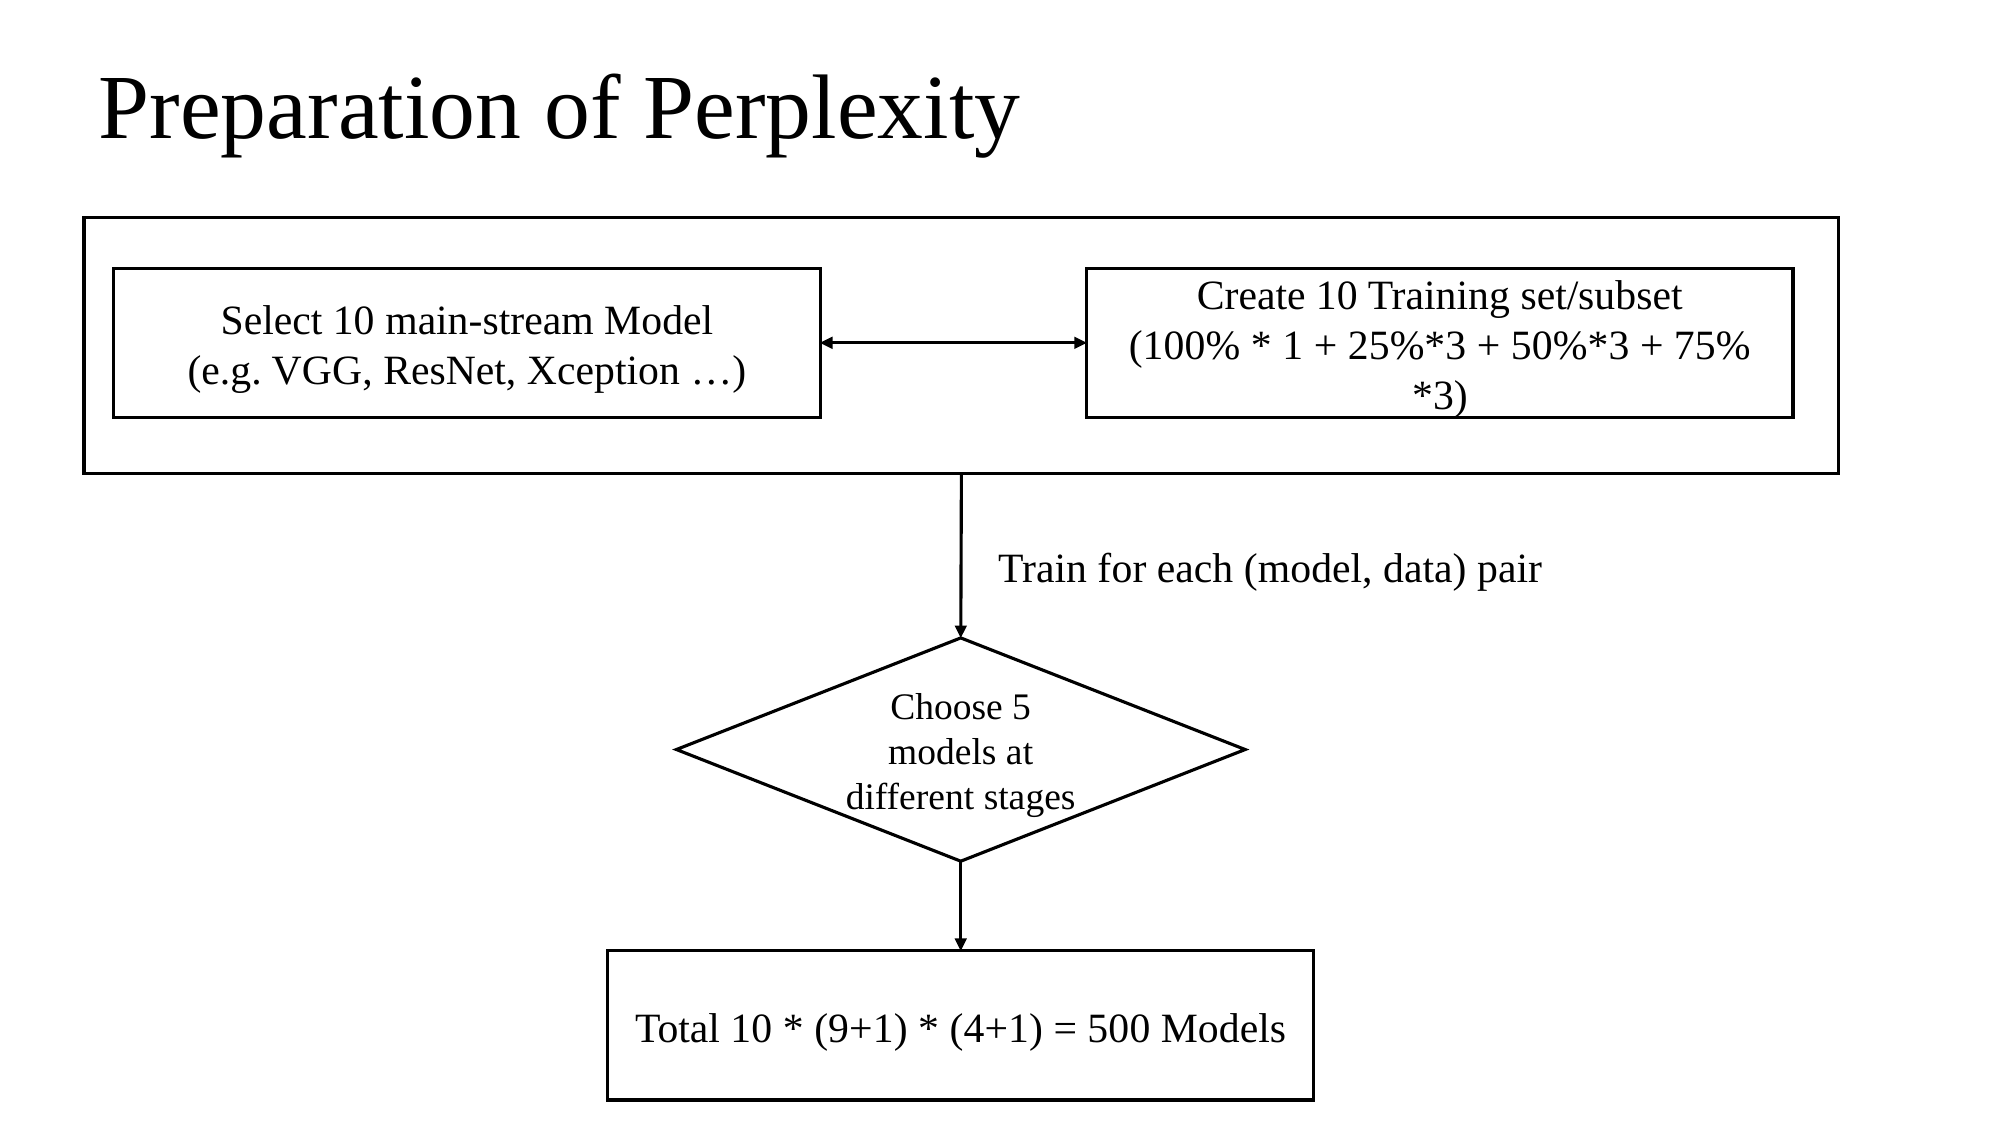

# Preparation of Perplexity

Select 10 main-stream Model
(e.g. VGG, ResNet, Xception …)
Create 10 Training set/subset
(100% * 1 + 25%*3 + 50%*3 + 75% *3)
Train for each (model, data) pair
Choose 5 models at different stages
Total 10 * (9+1) * (4+1) = 500 Models